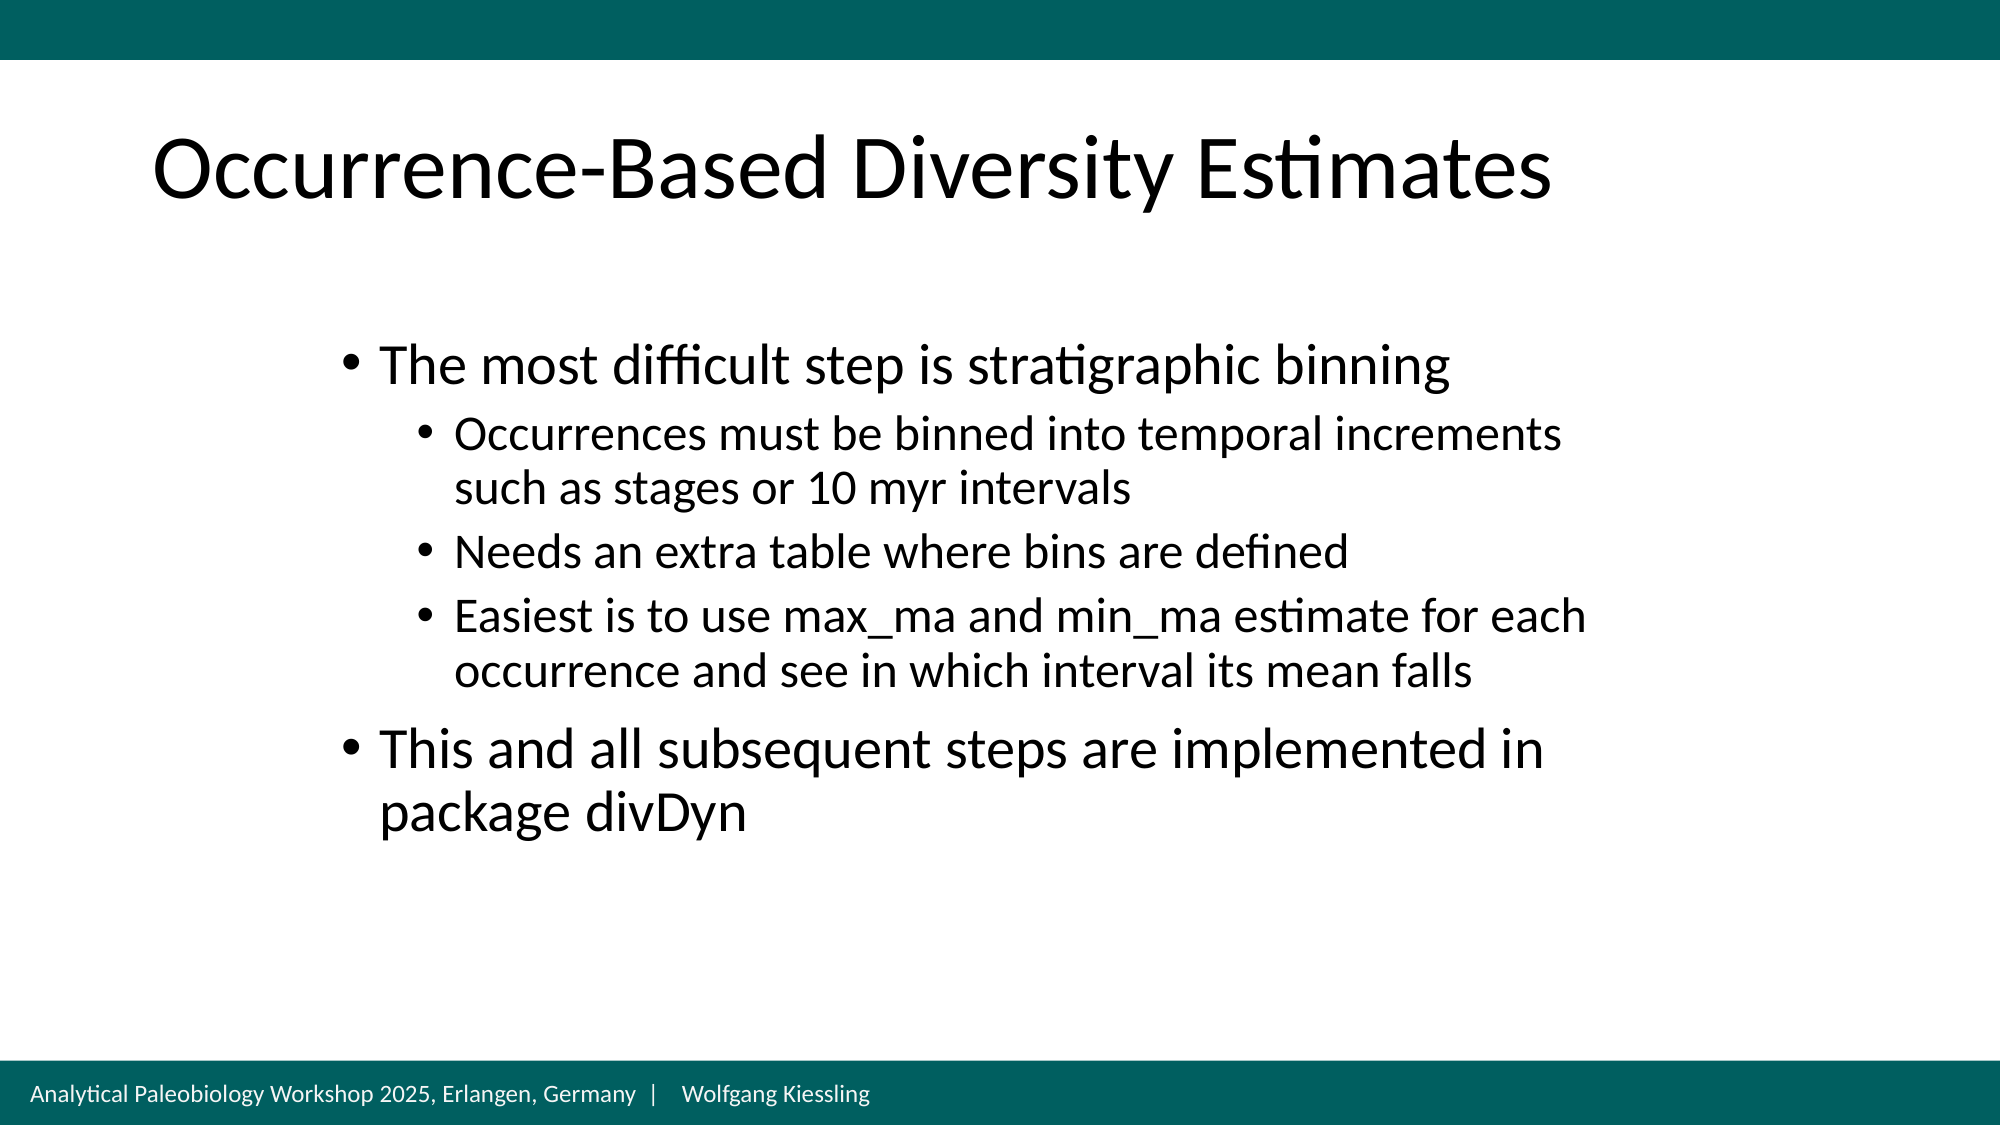

# Occurrence-Based Diversity Estimates
The most difficult step is stratigraphic binning
Occurrences must be binned into temporal increments such as stages or 10 myr intervals
Needs an extra table where bins are defined
Easiest is to use max_ma and min_ma estimate for each occurrence and see in which interval its mean falls
This and all subsequent steps are implemented in package divDyn